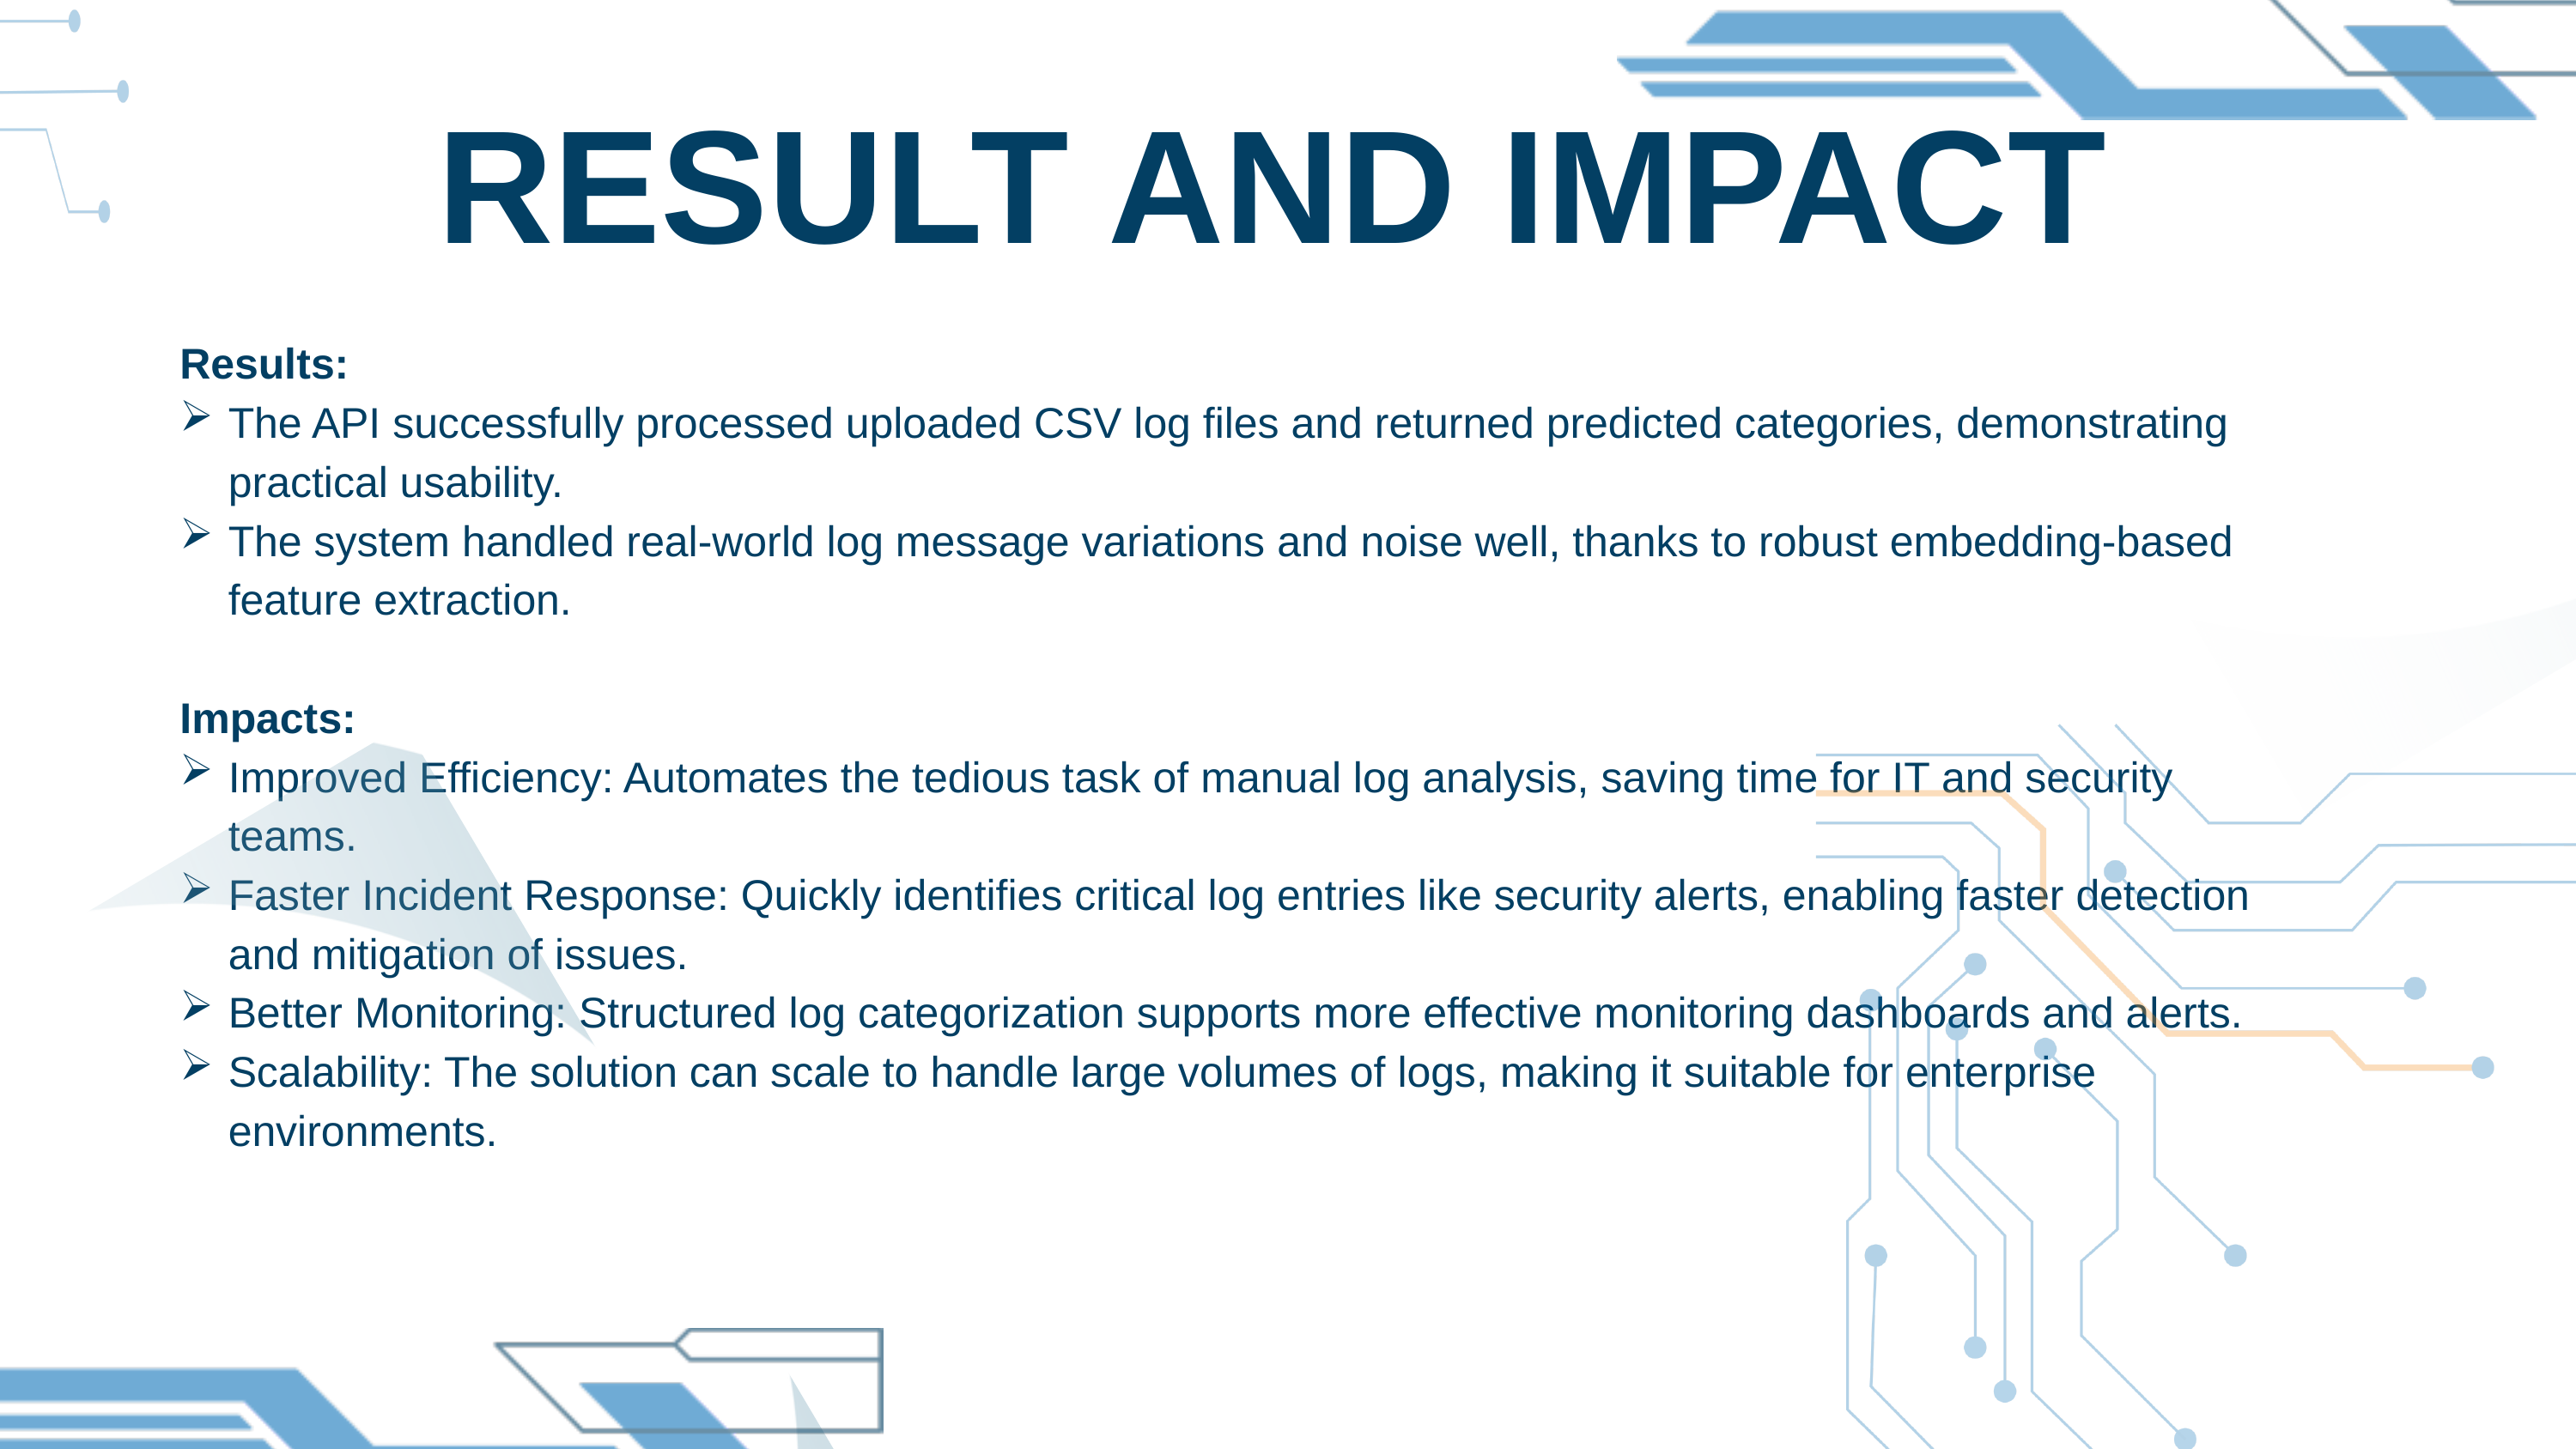

RESULT AND IMPACT
Results:
The API successfully processed uploaded CSV log files and returned predicted categories, demonstrating practical usability.
The system handled real-world log message variations and noise well, thanks to robust embedding-based feature extraction.

Impacts:
Improved Efficiency: Automates the tedious task of manual log analysis, saving time for IT and security teams.
Faster Incident Response: Quickly identifies critical log entries like security alerts, enabling faster detection and mitigation of issues.
Better Monitoring: Structured log categorization supports more effective monitoring dashboards and alerts.
Scalability: The solution can scale to handle large volumes of logs, making it suitable for enterprise environments.